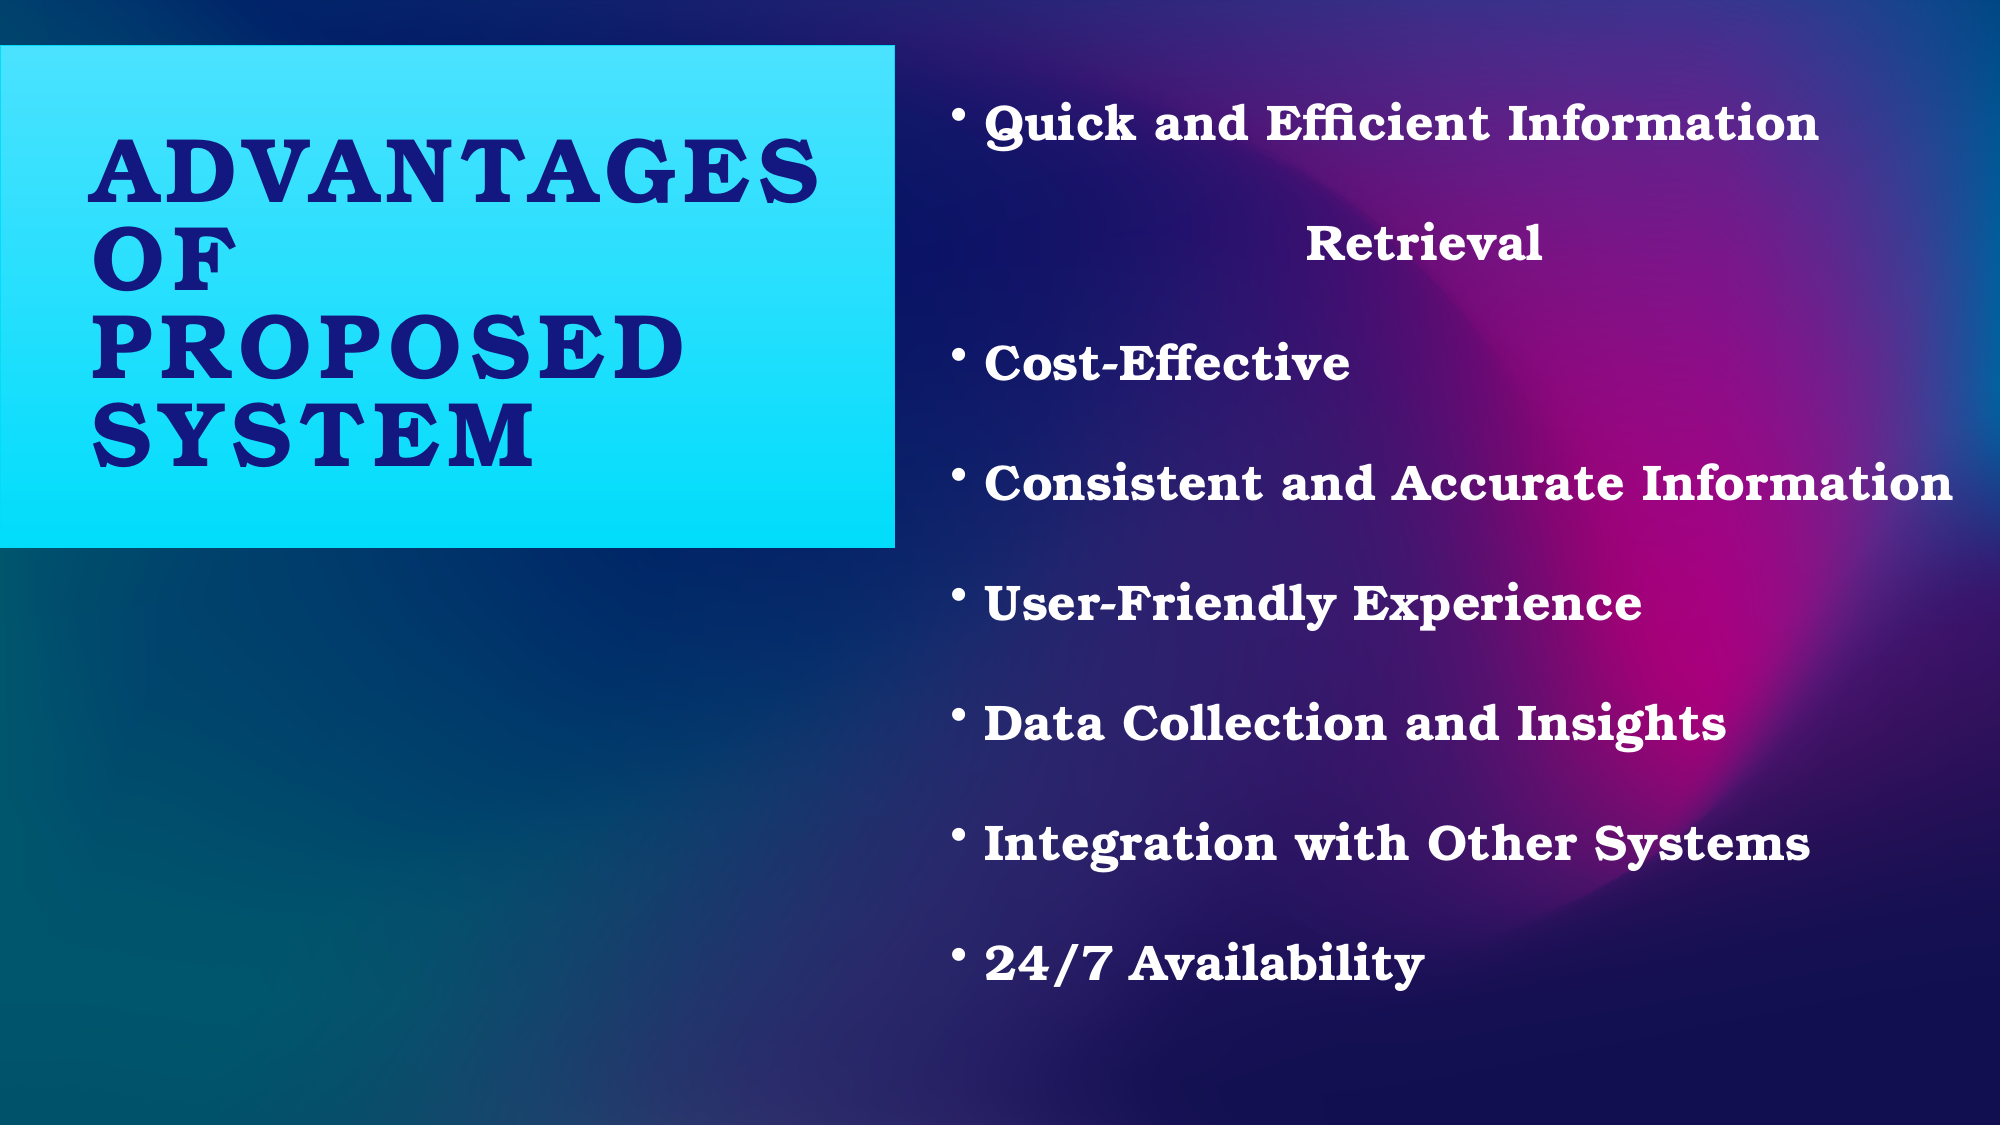

Quick and Efficient Information                                 Retrieval
 Cost-Effective
 Consistent and Accurate Information
 User-Friendly Experience
 Data Collection and Insights
 Integration with Other Systems
 24/7 Availability

# ADVANTAGESOF PROPOSED SYSTEM